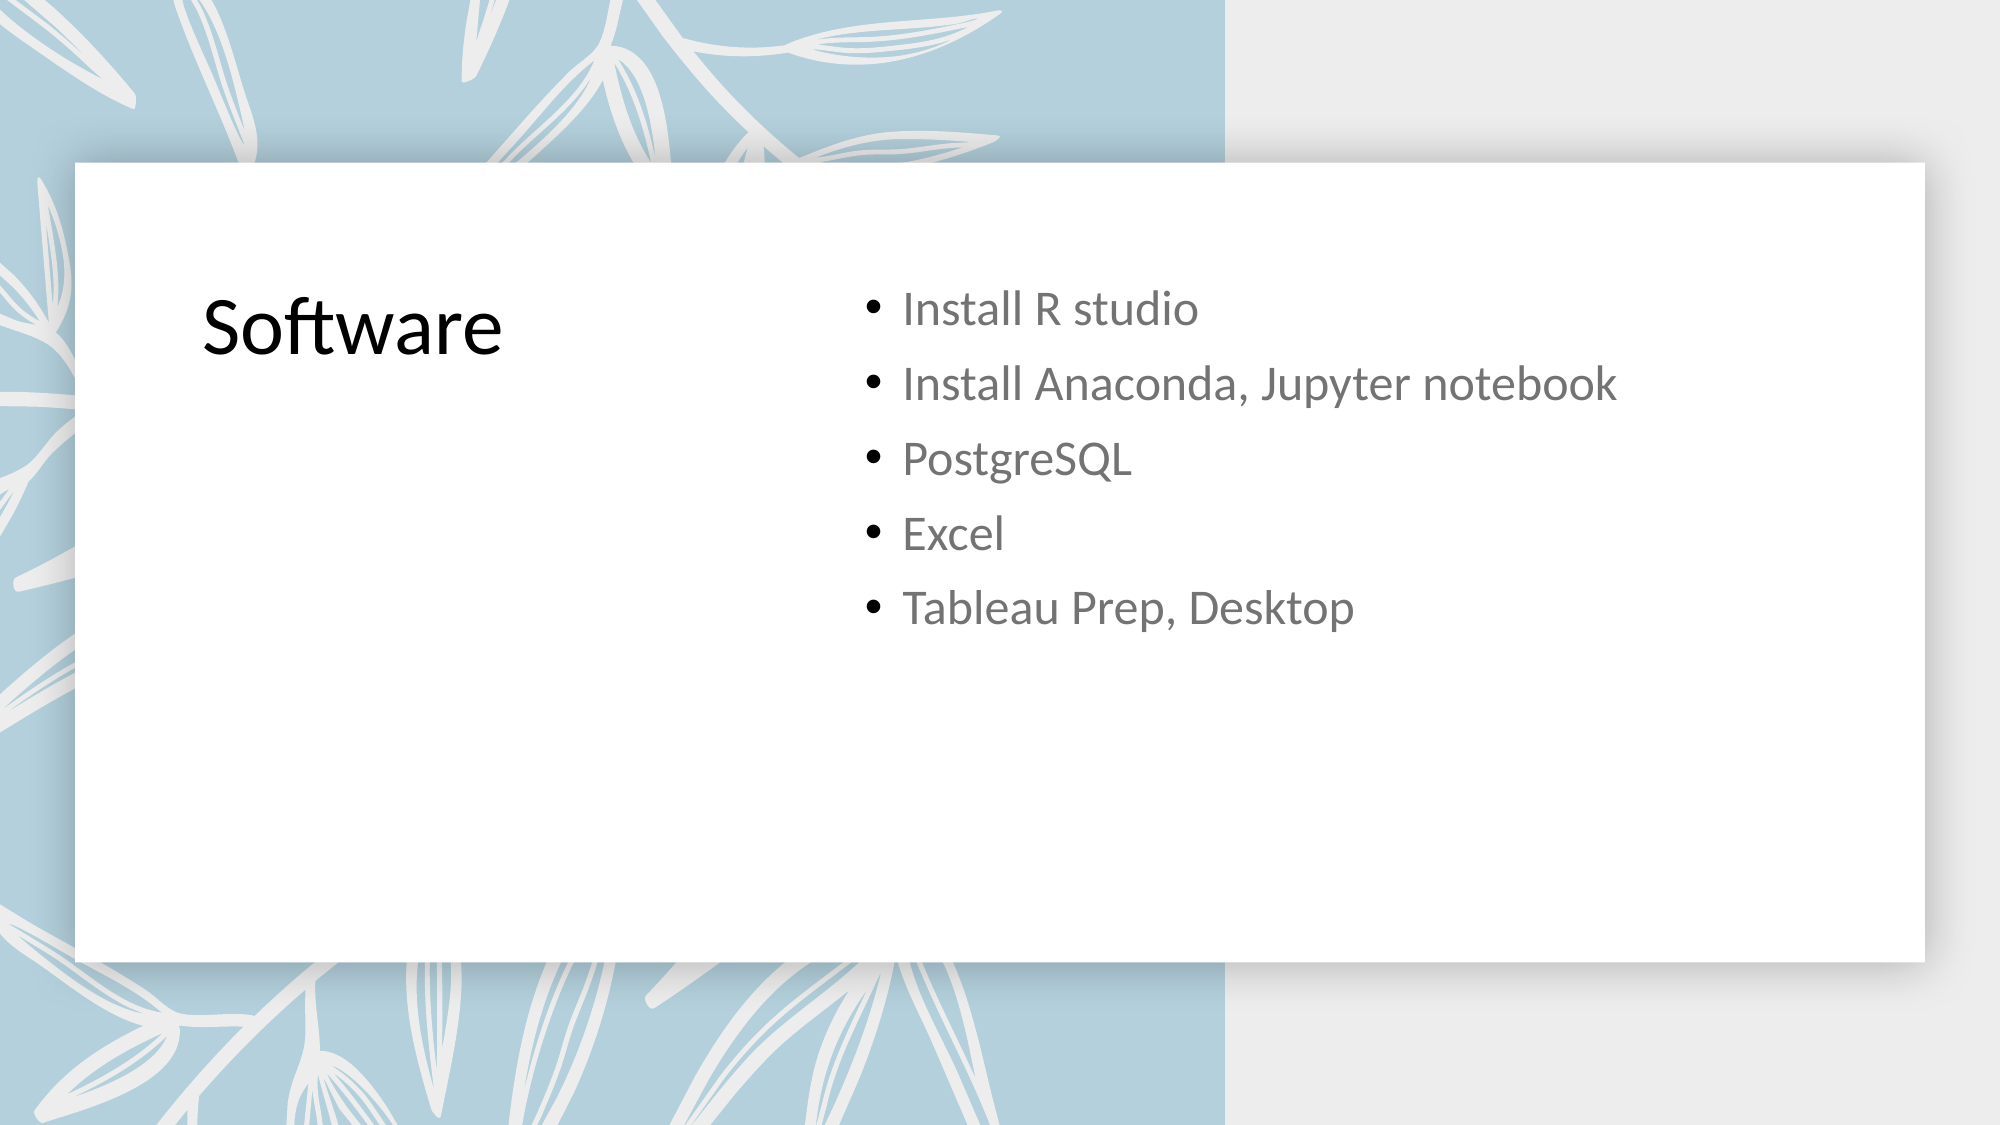

# Software
Install R studio
Install Anaconda, Jupyter notebook
PostgreSQL
Excel
Tableau Prep, Desktop